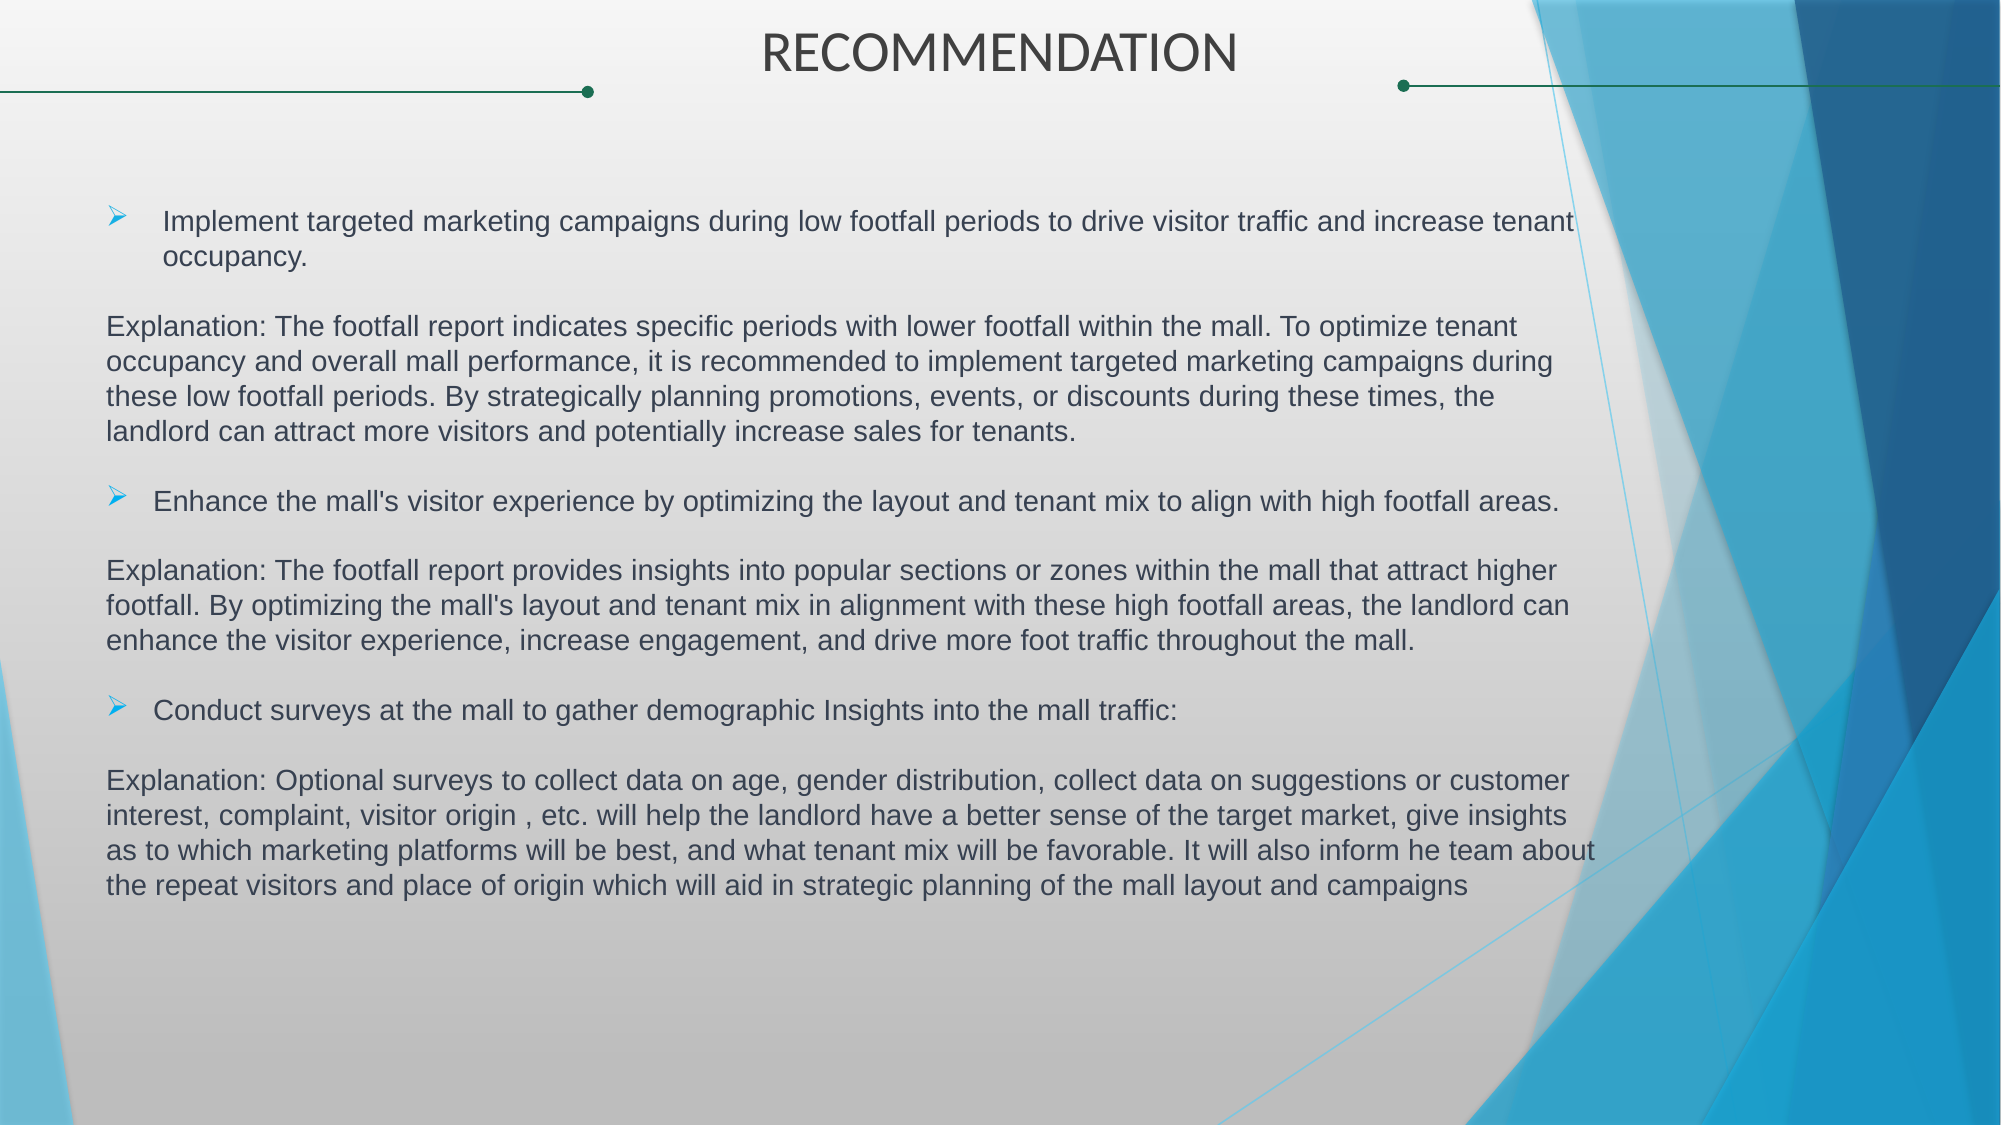

RECOMMENDATION
Implement targeted marketing campaigns during low footfall periods to drive visitor traffic and increase tenant occupancy.

Explanation: The footfall report indicates specific periods with lower footfall within the mall. To optimize tenant occupancy and overall mall performance, it is recommended to implement targeted marketing campaigns during these low footfall periods. By strategically planning promotions, events, or discounts during these times, the landlord can attract more visitors and potentially increase sales for tenants.

Enhance the mall's visitor experience by optimizing the layout and tenant mix to align with high footfall areas.

Explanation: The footfall report provides insights into popular sections or zones within the mall that attract higher footfall. By optimizing the mall's layout and tenant mix in alignment with these high footfall areas, the landlord can enhance the visitor experience, increase engagement, and drive more foot traffic throughout the mall.

Conduct surveys at the mall to gather demographic Insights into the mall traffic:

Explanation: Optional surveys to collect data on age, gender distribution, collect data on suggestions or customer interest, complaint, visitor origin , etc. will help the landlord have a better sense of the target market, give insights as to which marketing platforms will be best, and what tenant mix will be favorable. It will also inform he team about the repeat visitors and place of origin which will aid in strategic planning of the mall layout and campaigns